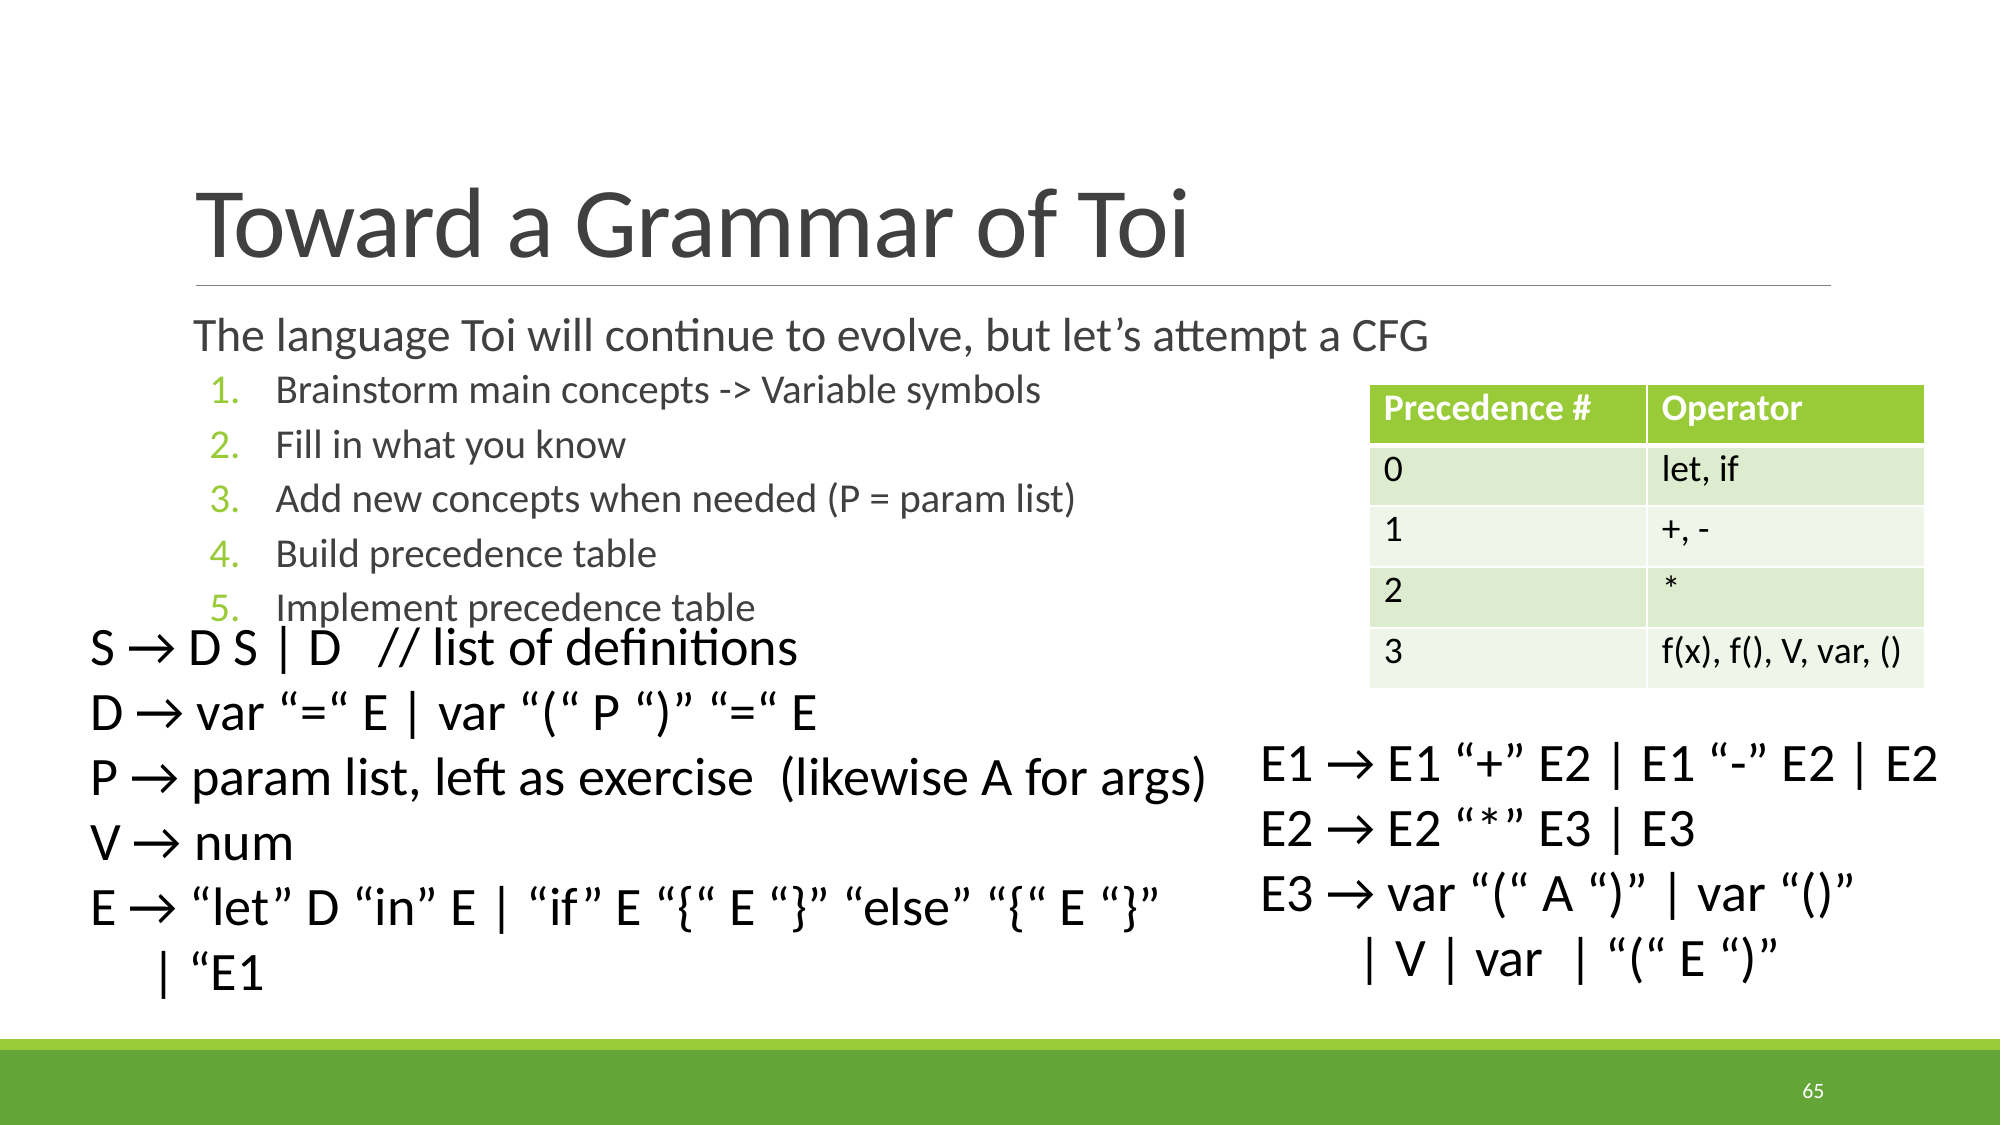

# Toward a Grammar of Toi
The language Toi will continue to evolve, but let’s attempt a CFG
Brainstorm main concepts -> Variable symbols
Fill in what you know
Add new concepts when needed (P = param list)
Build precedence table
Implement precedence table
| Precedence # | Operator |
| --- | --- |
| 0 | let, if |
| 1 | +, - |
| 2 | \* |
| 3 | f(x), f(), V, var, () |
S → D S | D   // list of definitions
D → var “=“ E | var “(“ P “)” “=“ E
P → param list, left as exercise  (likewise A for args)
V → num
E → “let” D “in” E | “if” E “{“ E “}” “else” “{“ E “}”
     | “E1
E1 → E1 “+” E2 | E1 “-” E2 | E2
E2 → E2 “*” E3 | E3
E3 → var “(“ A “)” | var “()”
        | V | var  | “(“ E “)”
65